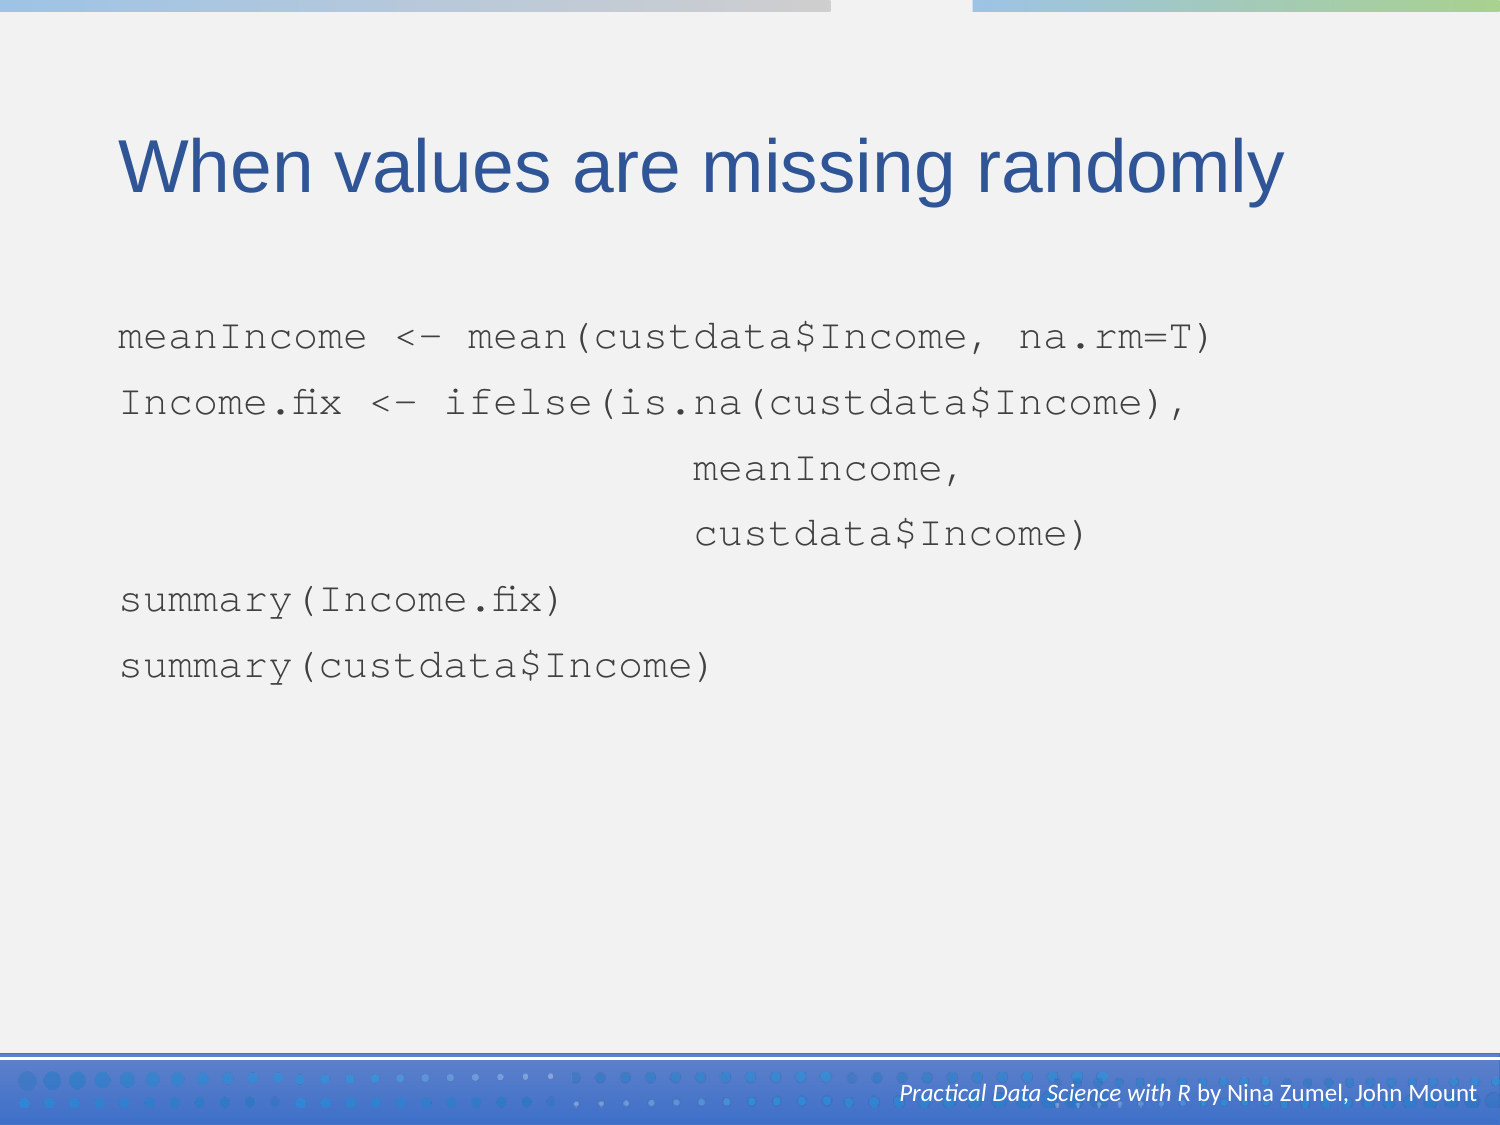

# When values are missing randomly
meanIncome <- mean(custdata$Income, na.rm=T)
Income.fix <- ifelse(is.na(custdata$Income),
                       meanIncome,
                       custdata$Income)
summary(Income.fix)
summary(custdata$Income)
Practical Data Science with R by Nina Zumel, John Mount